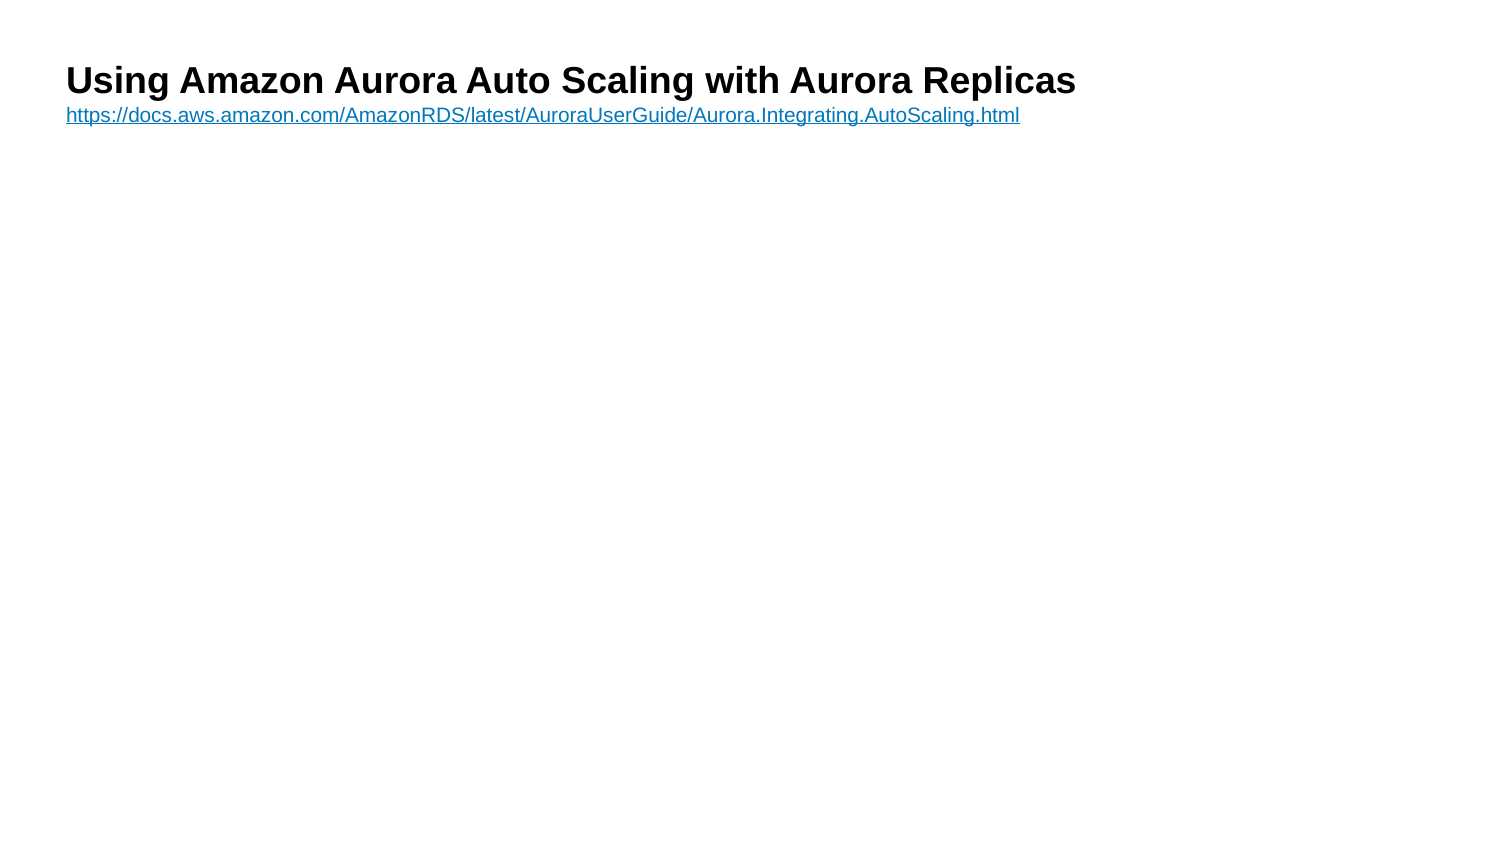

Using Amazon Aurora Auto Scaling with Aurora Replicas
https://docs.aws.amazon.com/AmazonRDS/latest/AuroraUserGuide/Aurora.Integrating.AutoScaling.html